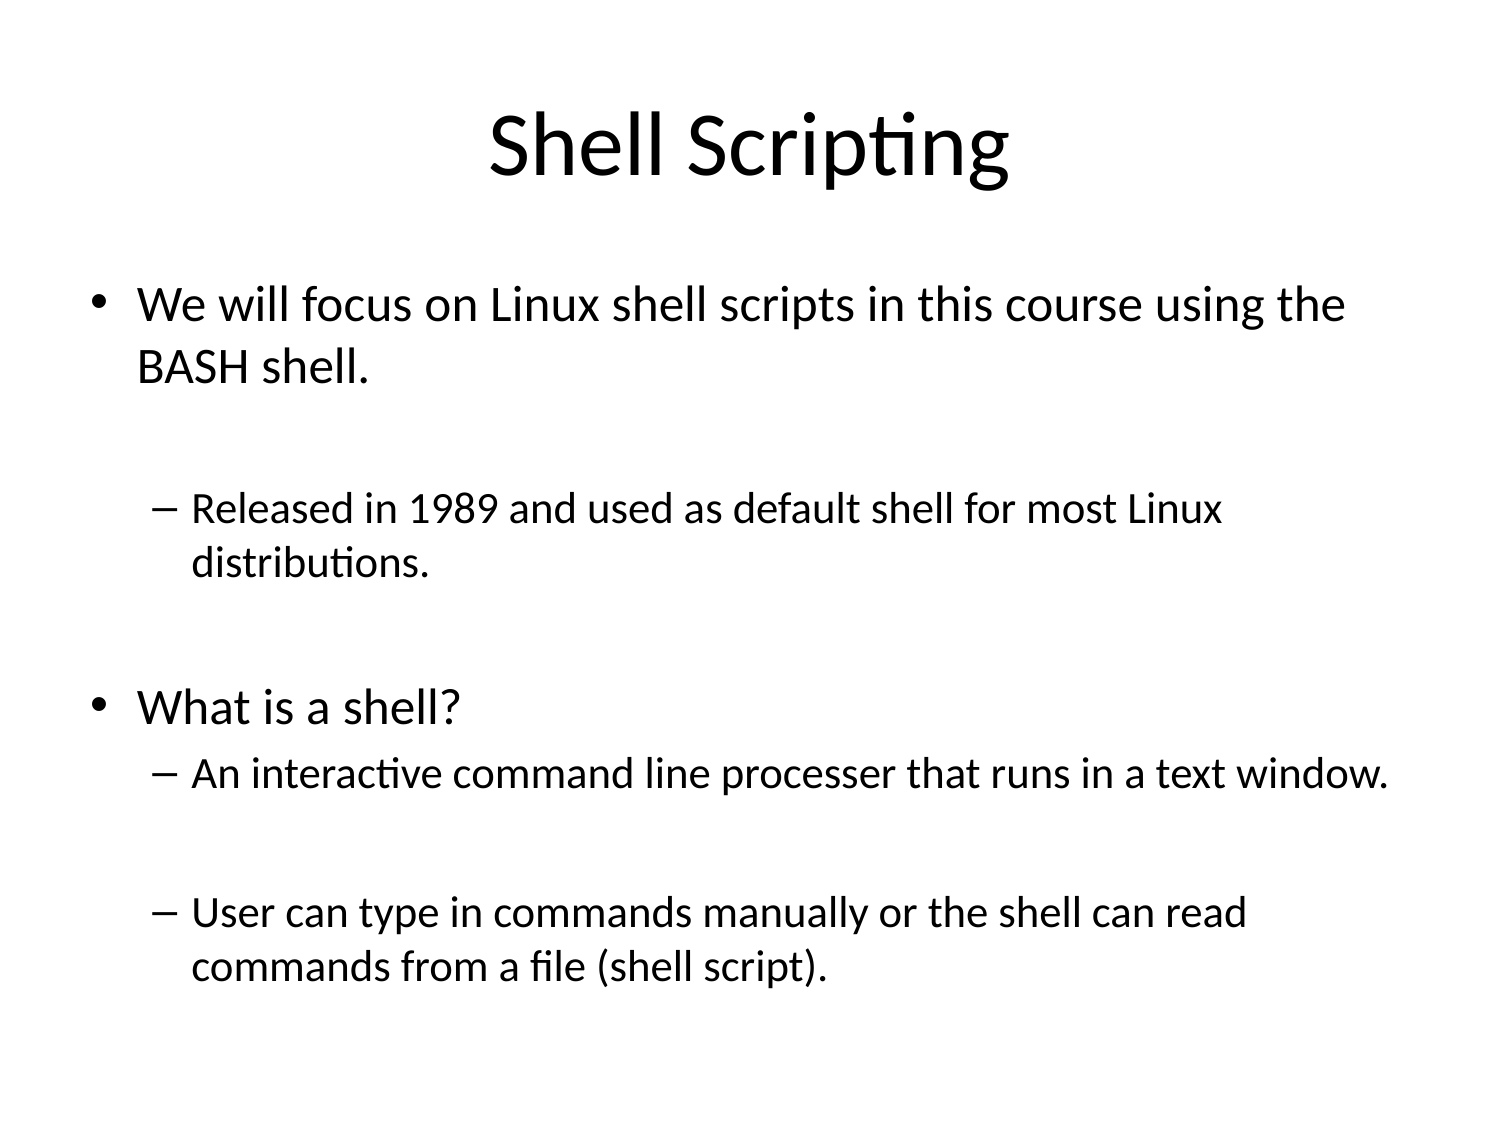

# Shell Scripting
We will focus on Linux shell scripts in this course using the BASH shell.

Released in 1989 and used as default shell for most Linux distributions.

What is a shell?
An interactive command line processer that runs in a text window.

User can type in commands manually or the shell can read commands from a file (shell script).